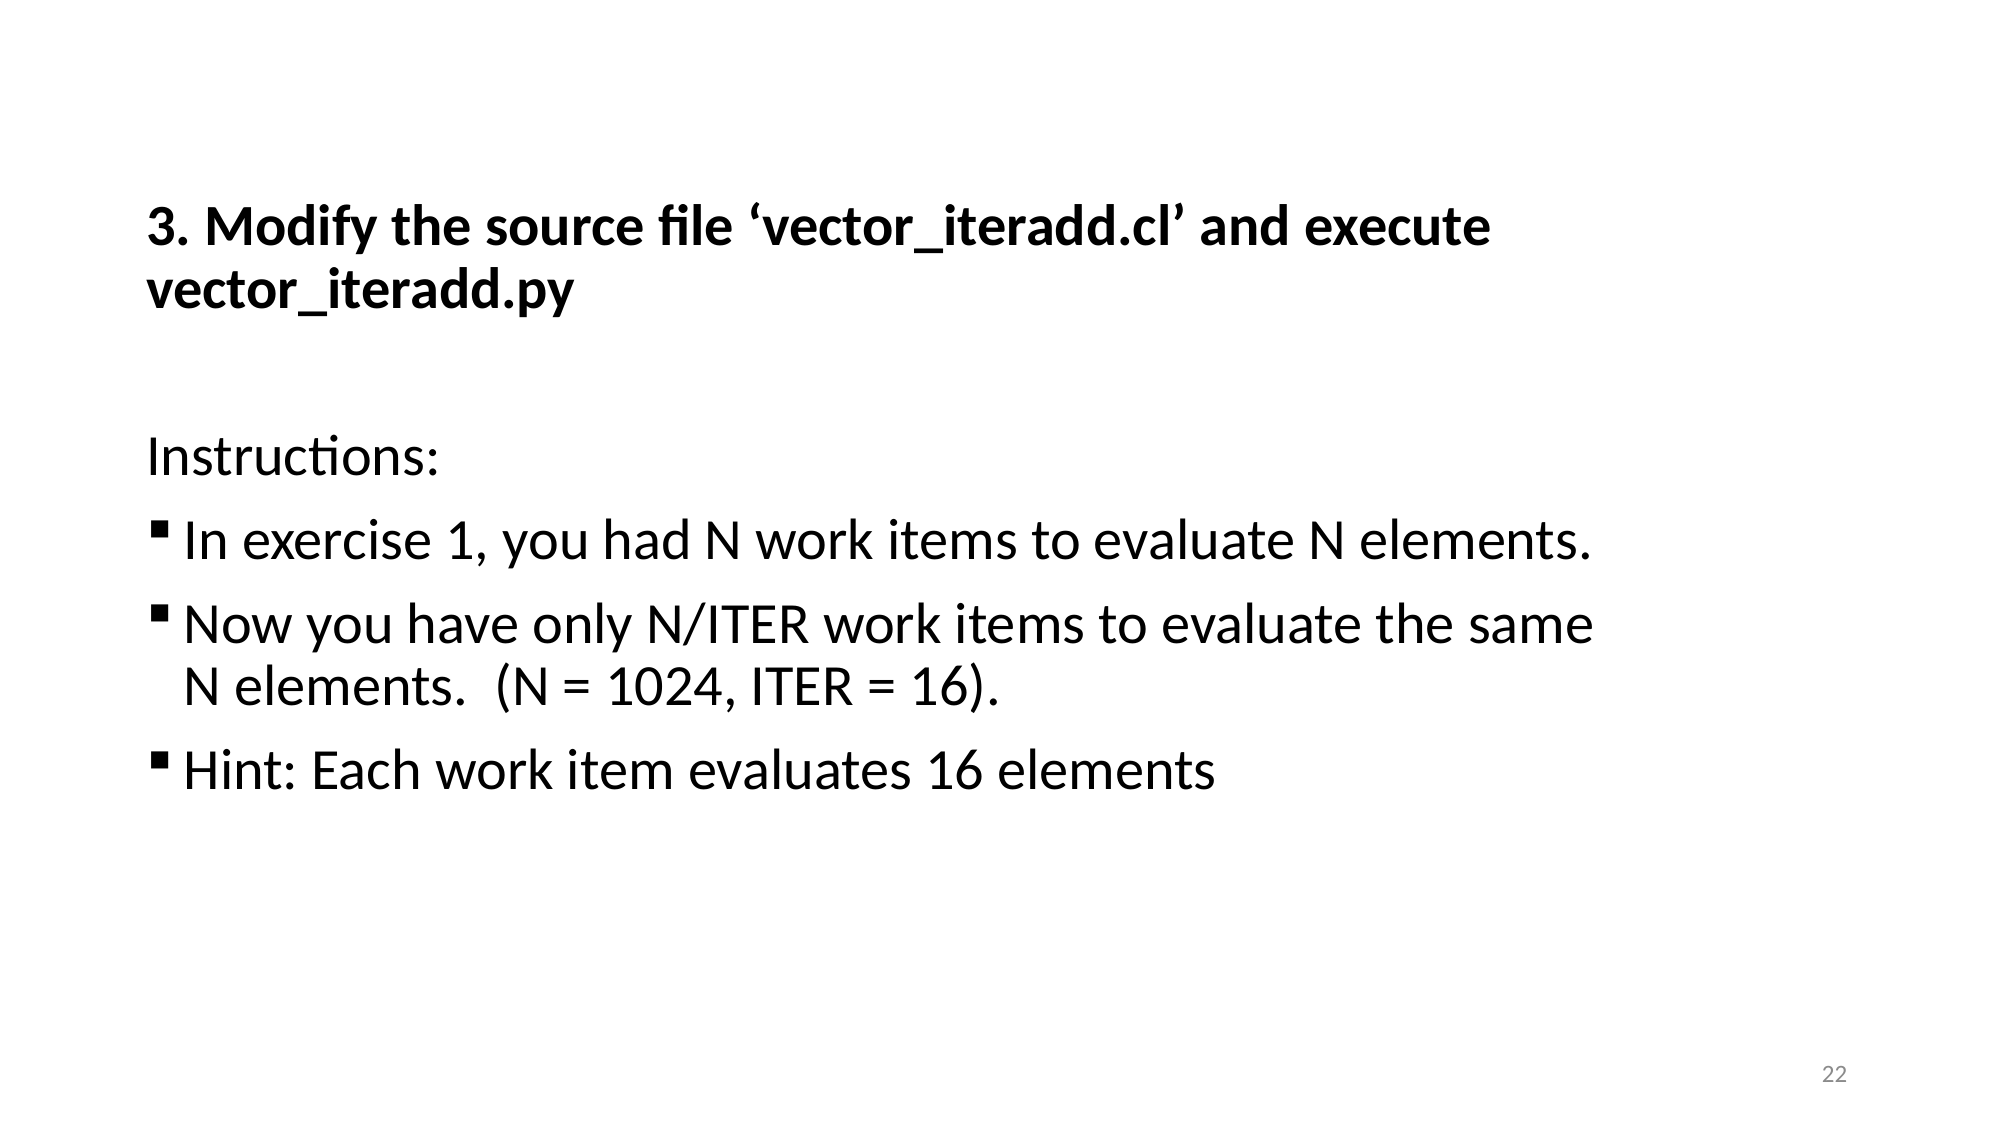

3. Modify the source file ‘vector_iteradd.cl’ and execute vector_iteradd.py

Instructions:
In exercise 1, you had N work items to evaluate N elements.
Now you have only N/ITER work items to evaluate the same N elements.  (N = 1024, ITER = 16).
Hint: Each work item evaluates 16 elements

22